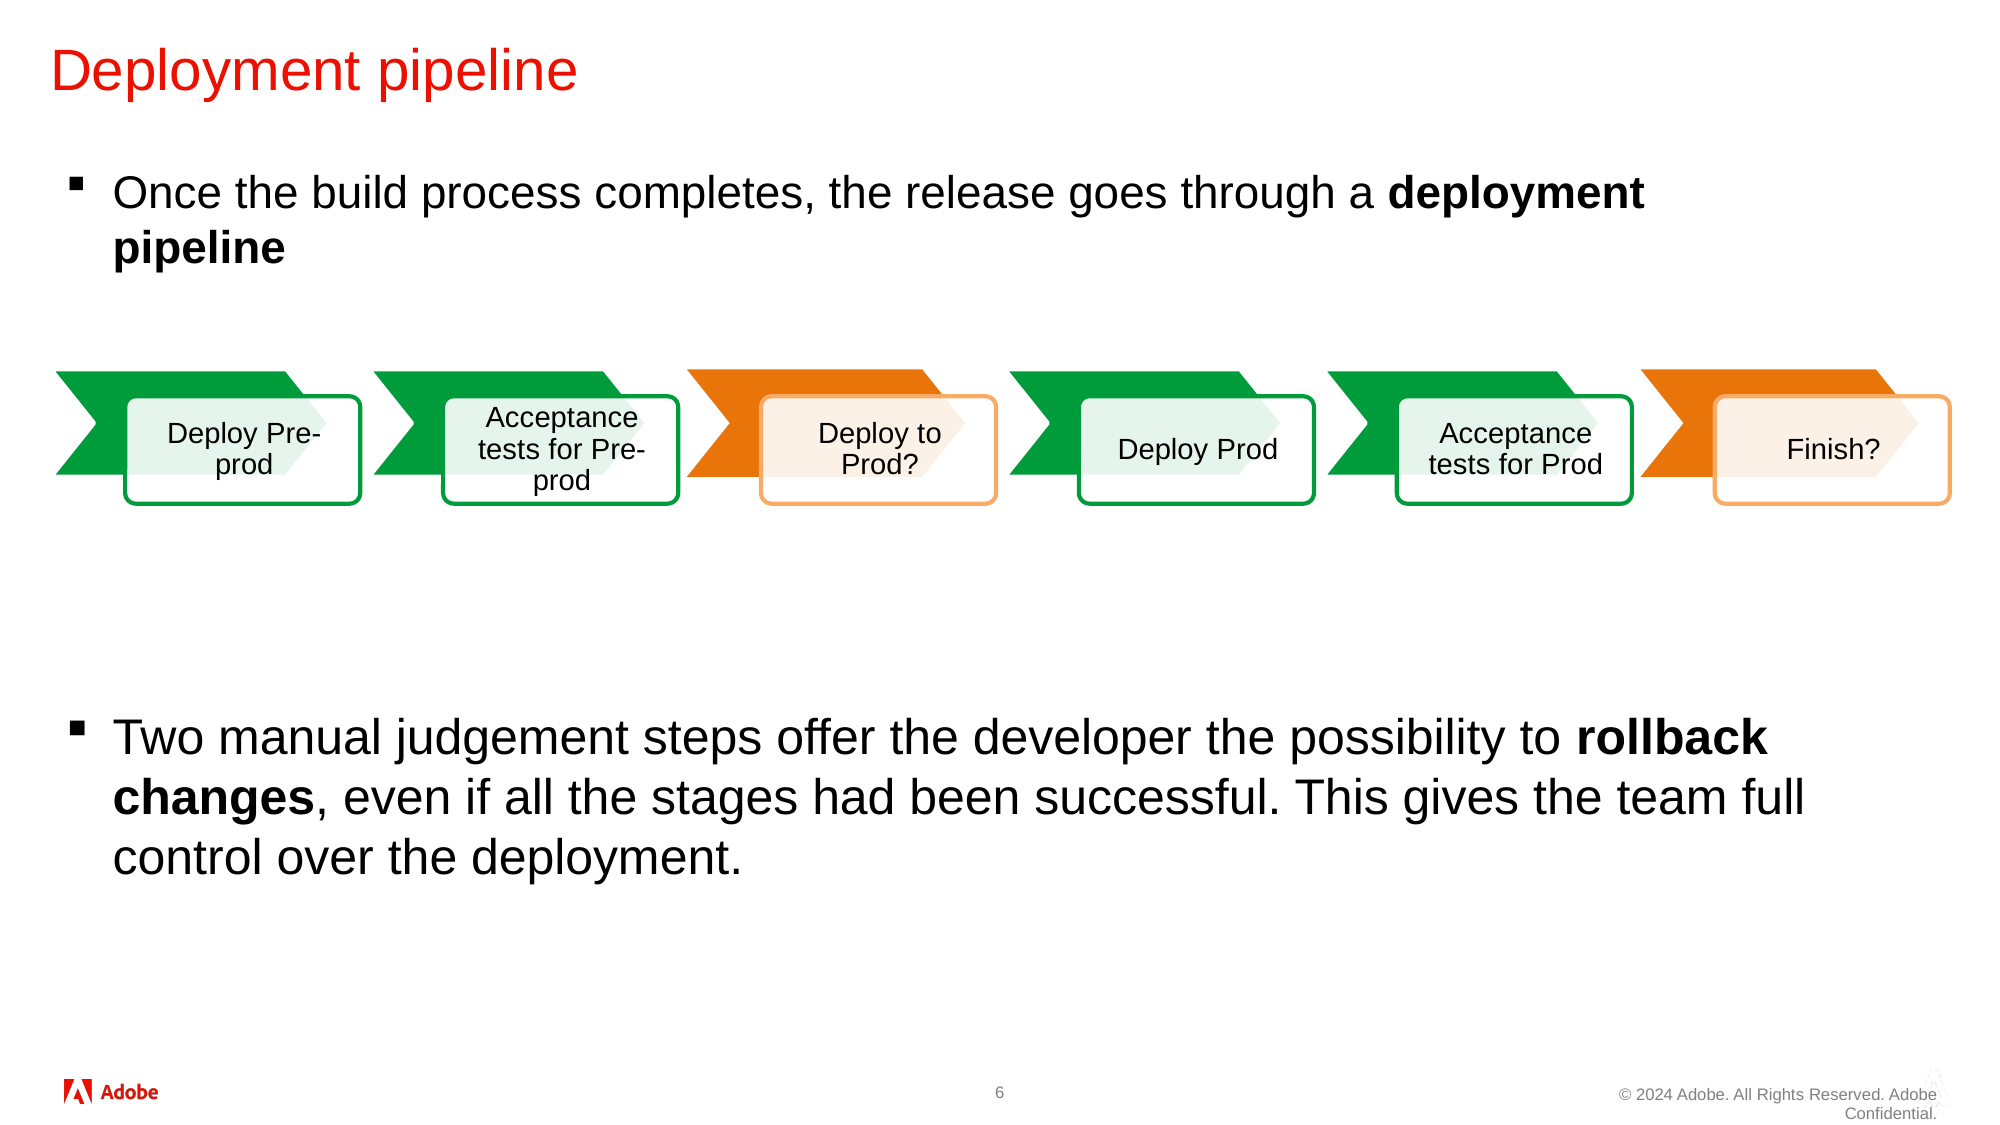

# Deployment pipeline
Once the build process completes, the release goes through a deployment pipeline

Two manual judgement steps offer the developer the possibility to rollback changes, even if all the stages had been successful. This gives the team full control over the deployment.
Deploy Pre-prod
Acceptance tests for Pre-prod
Deploy to Prod?
Deploy Prod
Acceptance tests for Prod
Finish?
6